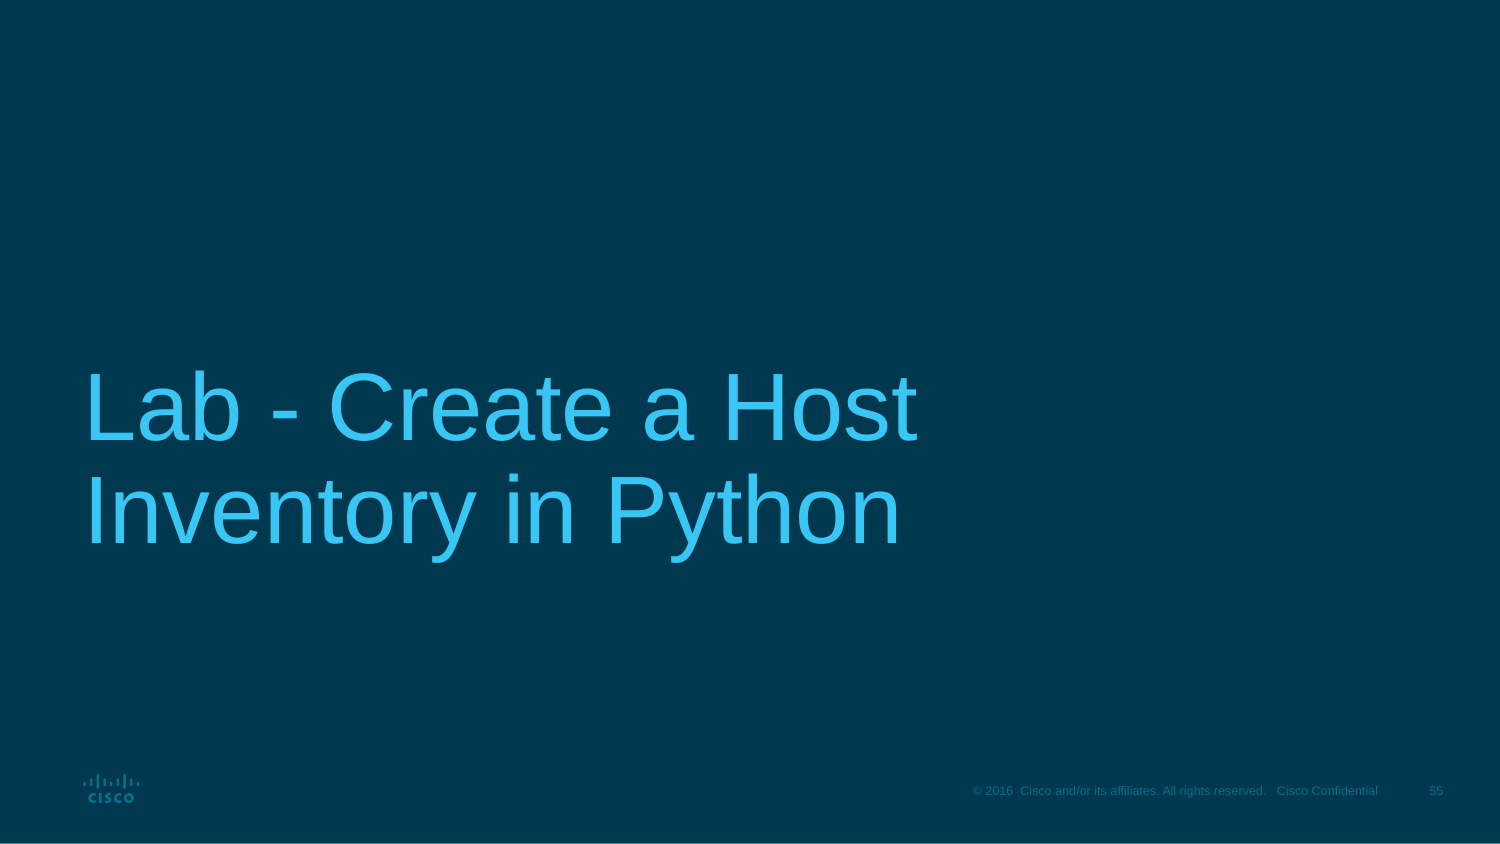

# Lab - Create a Host Inventory in Python